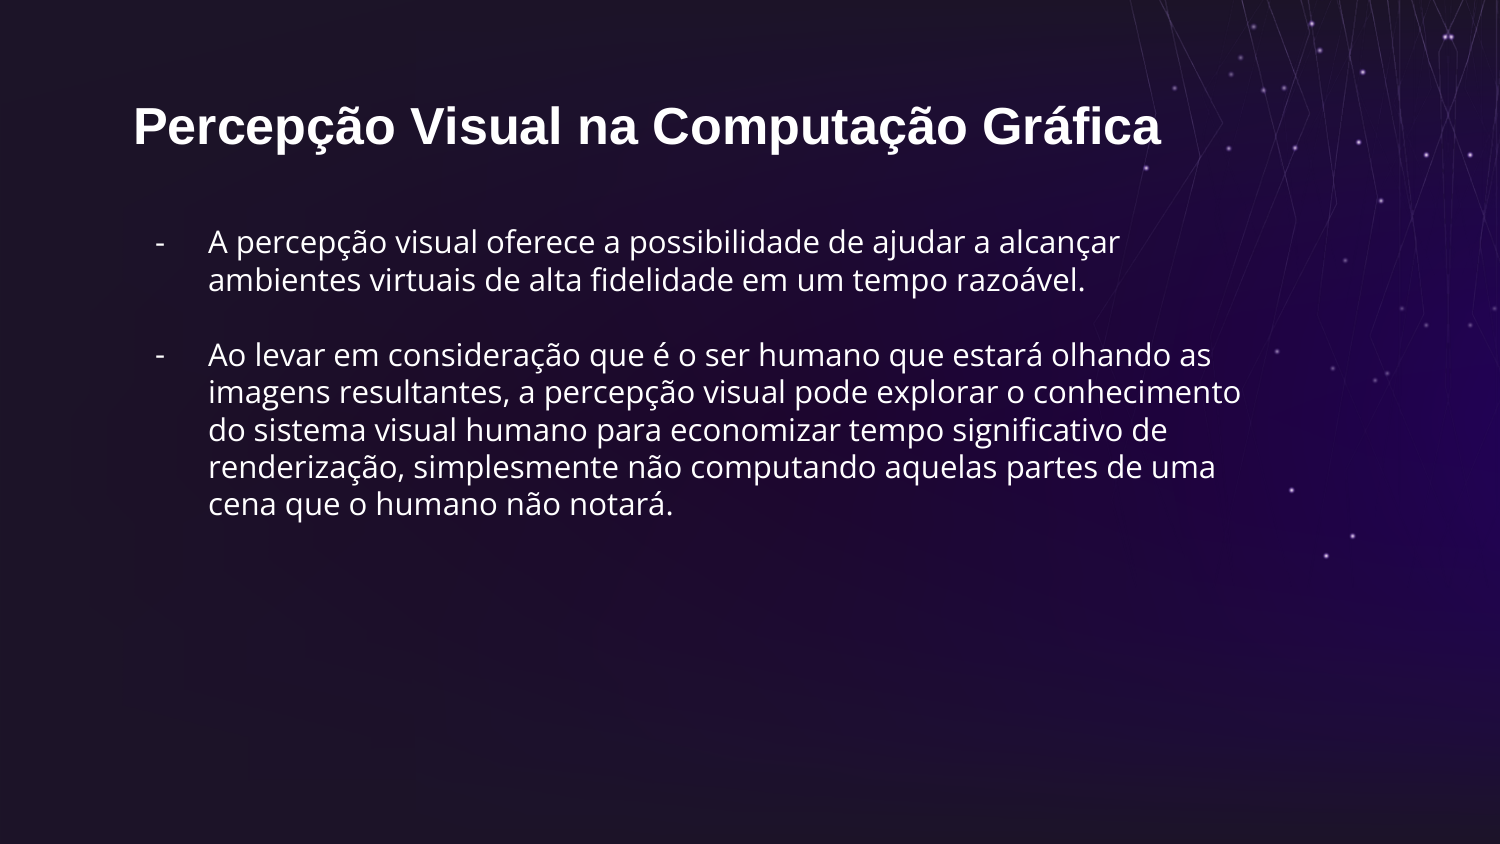

# Percepção Visual na Computação Gráfica
A percepção visual oferece a possibilidade de ajudar a alcançar ambientes virtuais de alta fidelidade em um tempo razoável.

Ao levar em consideração que é o ser humano que estará olhando as imagens resultantes, a percepção visual pode explorar o conhecimento do sistema visual humano para economizar tempo significativo de renderização, simplesmente não computando aquelas partes de uma cena que o humano não notará.